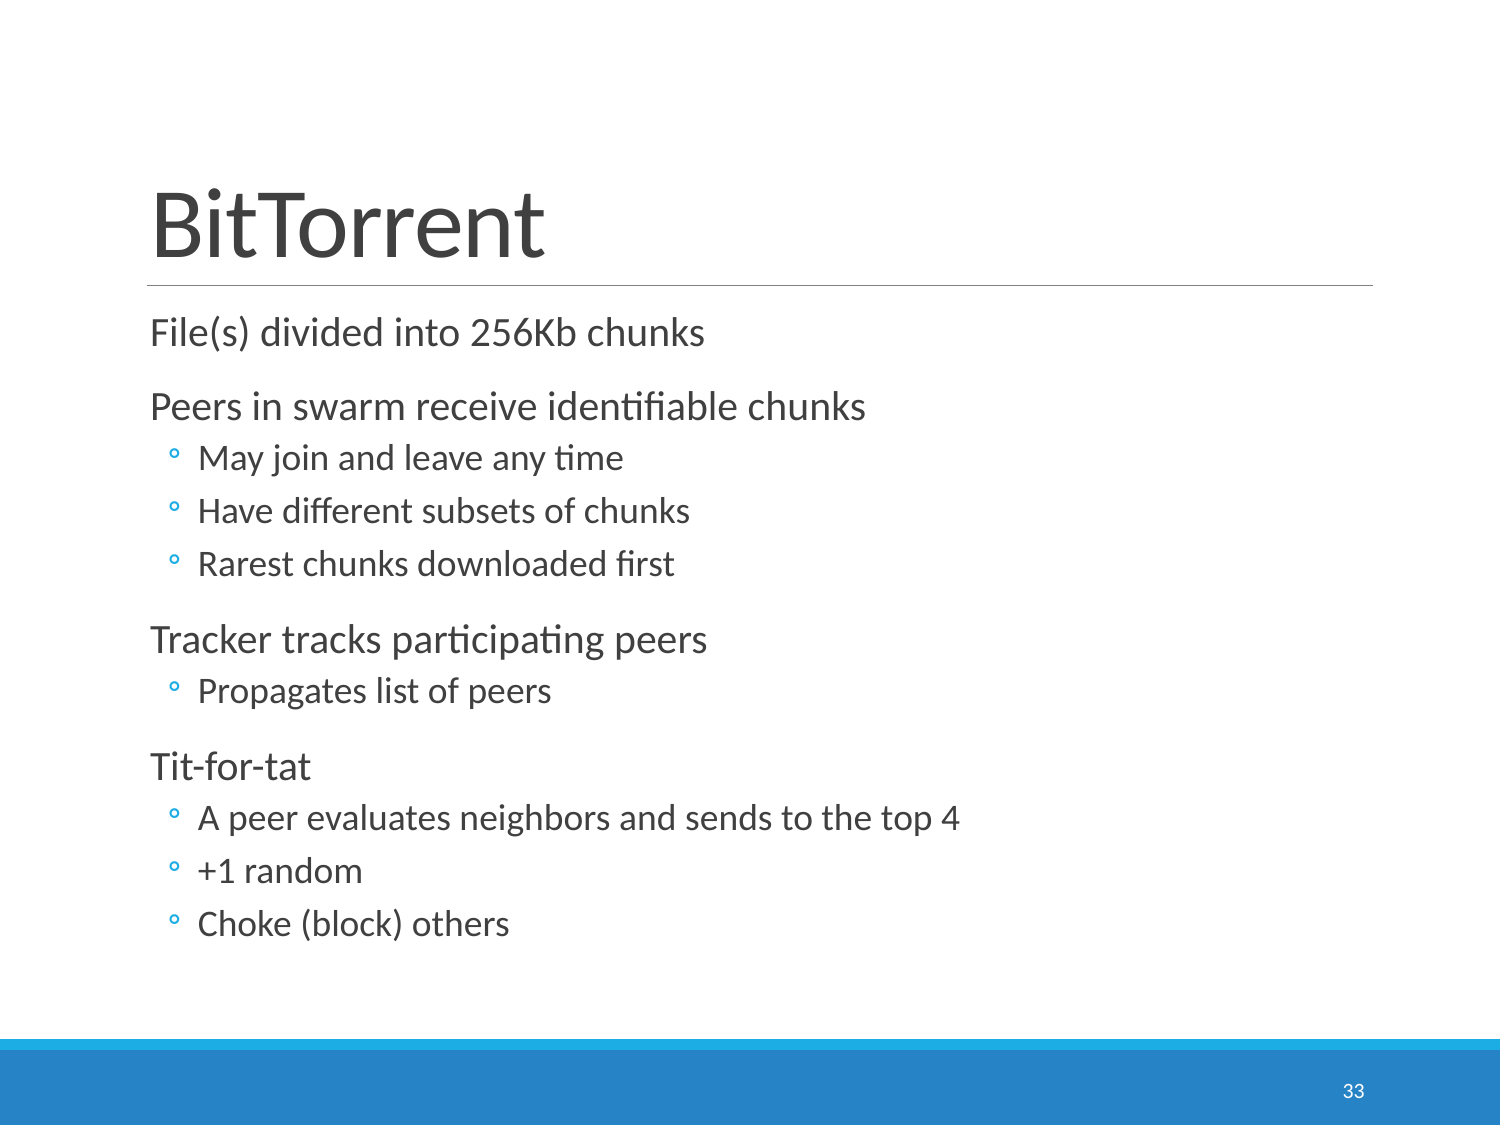

# BitTorrent
File(s) divided into 256Kb chunks
Peers in swarm receive identifiable chunks
May join and leave any time
Have different subsets of chunks
Rarest chunks downloaded first
Tracker tracks participating peers
Propagates list of peers
Tit-for-tat
A peer evaluates neighbors and sends to the top 4
+1 random
Choke (block) others
33